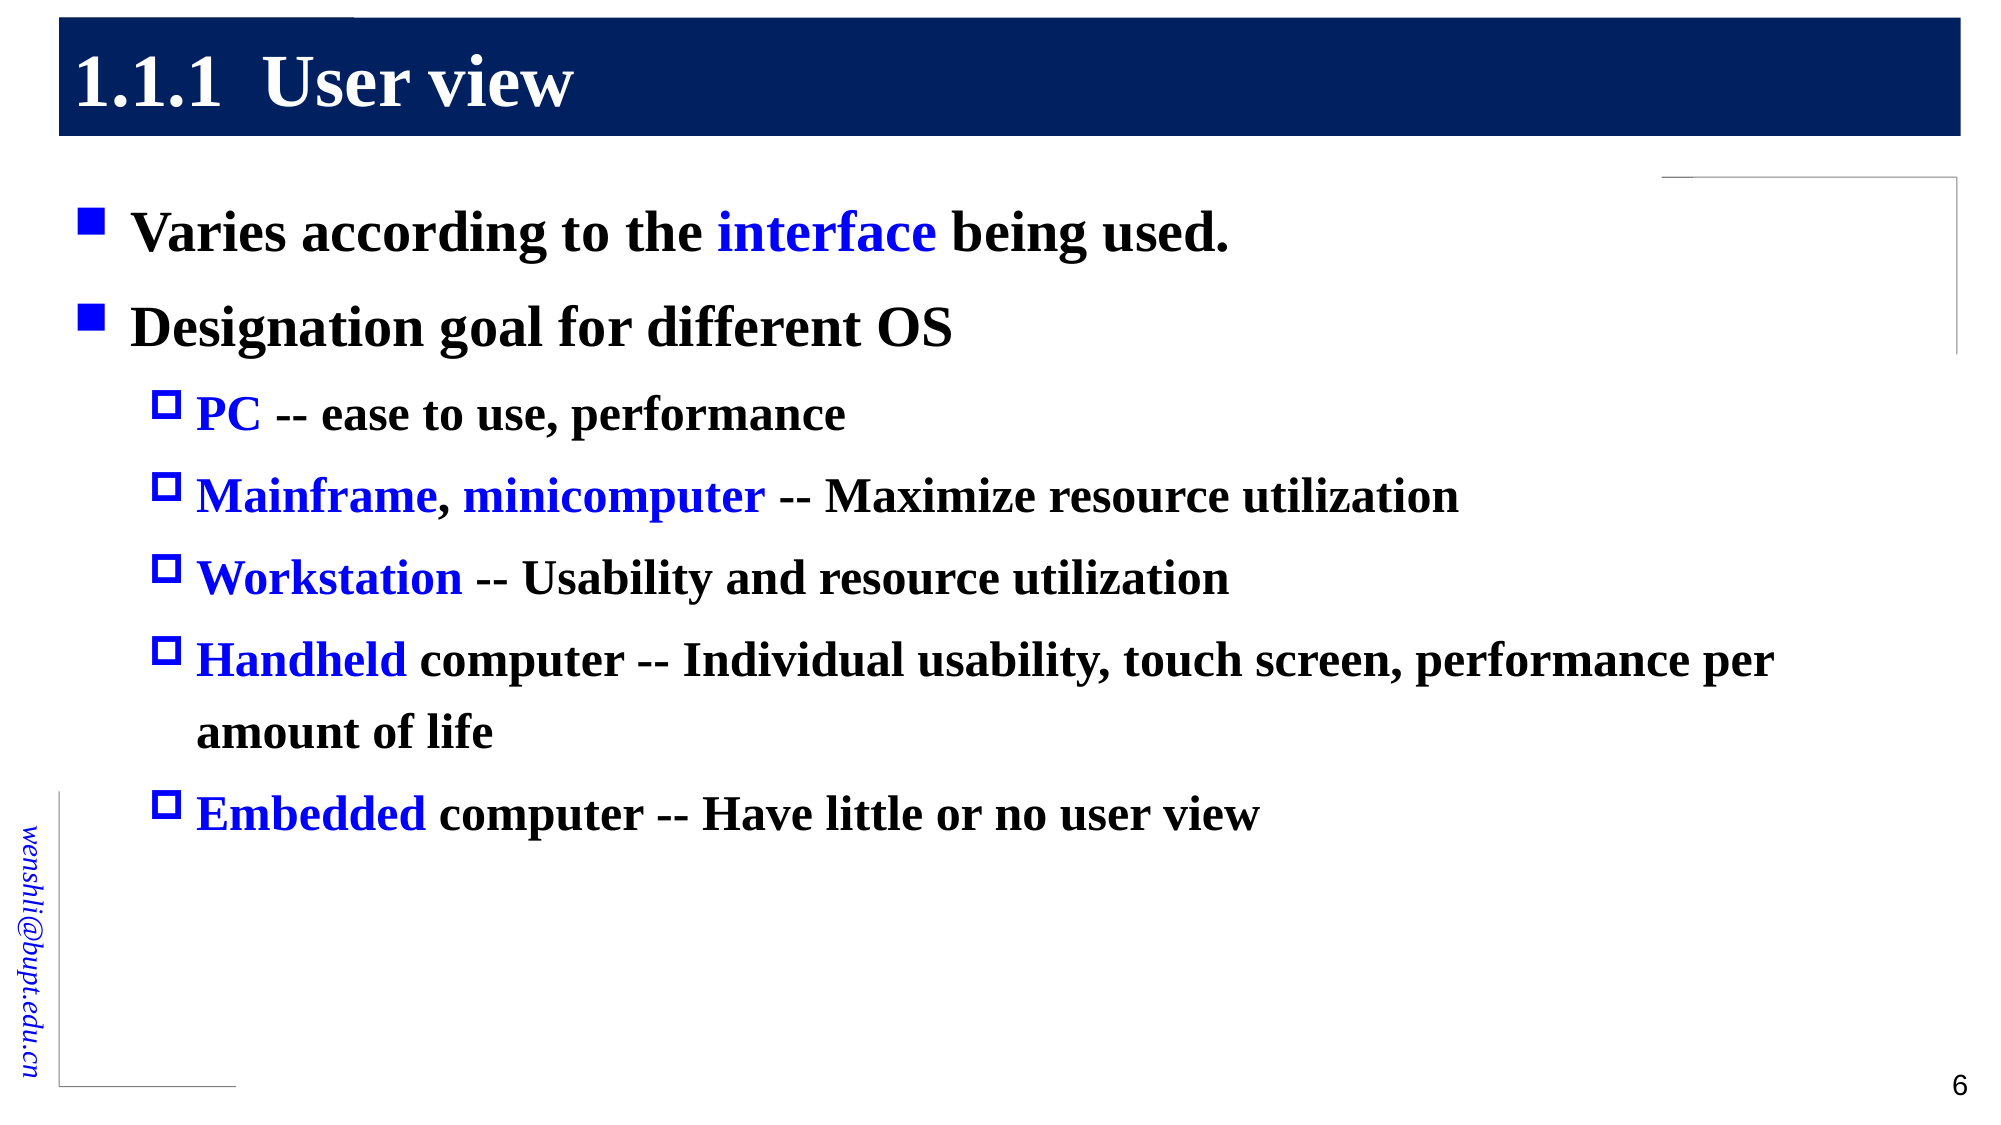

# 1.1.1  User view
Varies according to the interface being used.
Designation goal for different OS
PC -- ease to use, performance
Mainframe, minicomputer -- Maximize resource utilization
Workstation -- Usability and resource utilization
Handheld computer -- Individual usability, touch screen, performance per amount of life
Embedded computer -- Have little or no user view
6